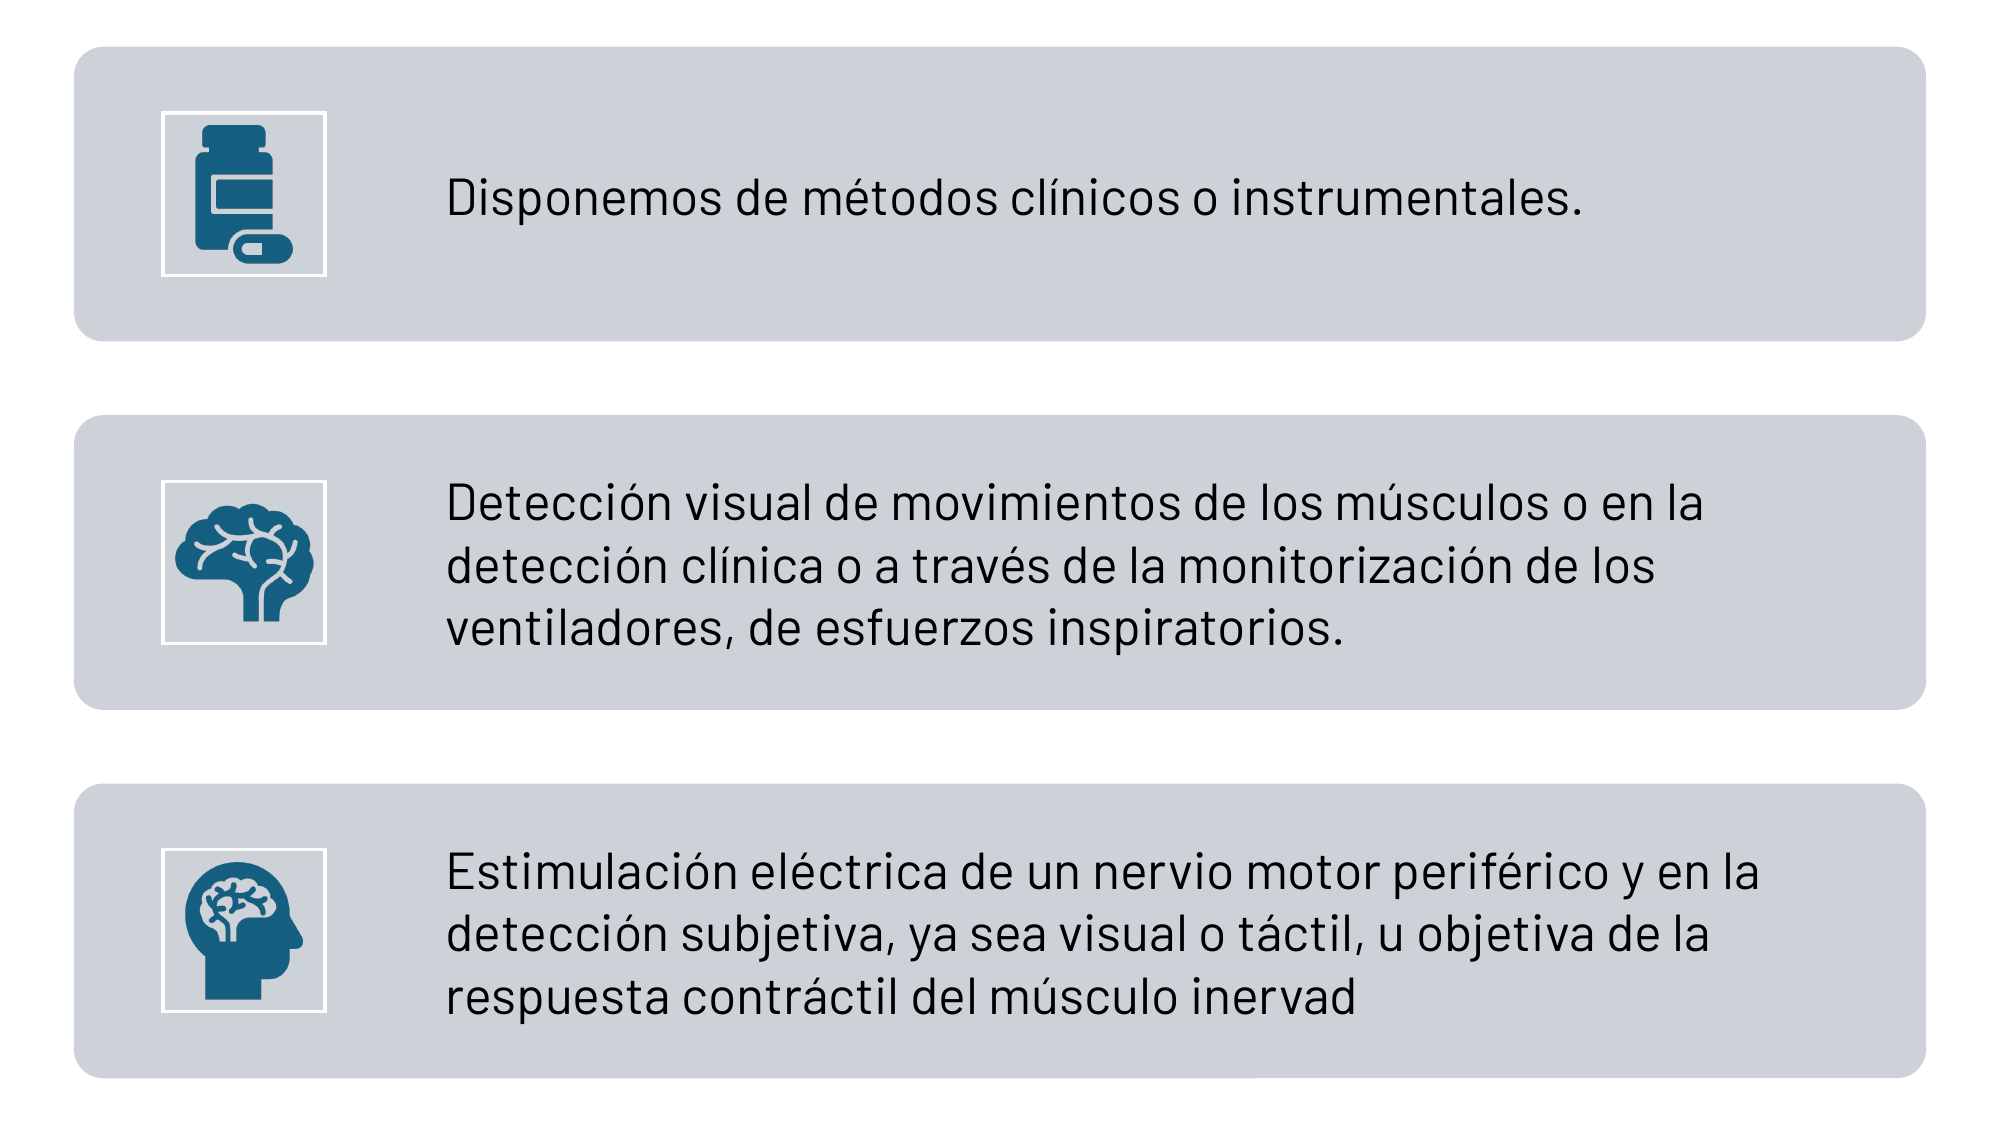

Disponemos de métodos clínicos o instrumentales.
Detección visual de movimientos de los músculos o en la detección clínica o a través de la monitorización de los ventiladores, de esfuerzos inspiratorios.
Estimulación eléctrica de un nervio motor periférico y en la detección subjetiva, ya sea visual o táctil, u objetiva de la respuesta contráctil del músculo inervad